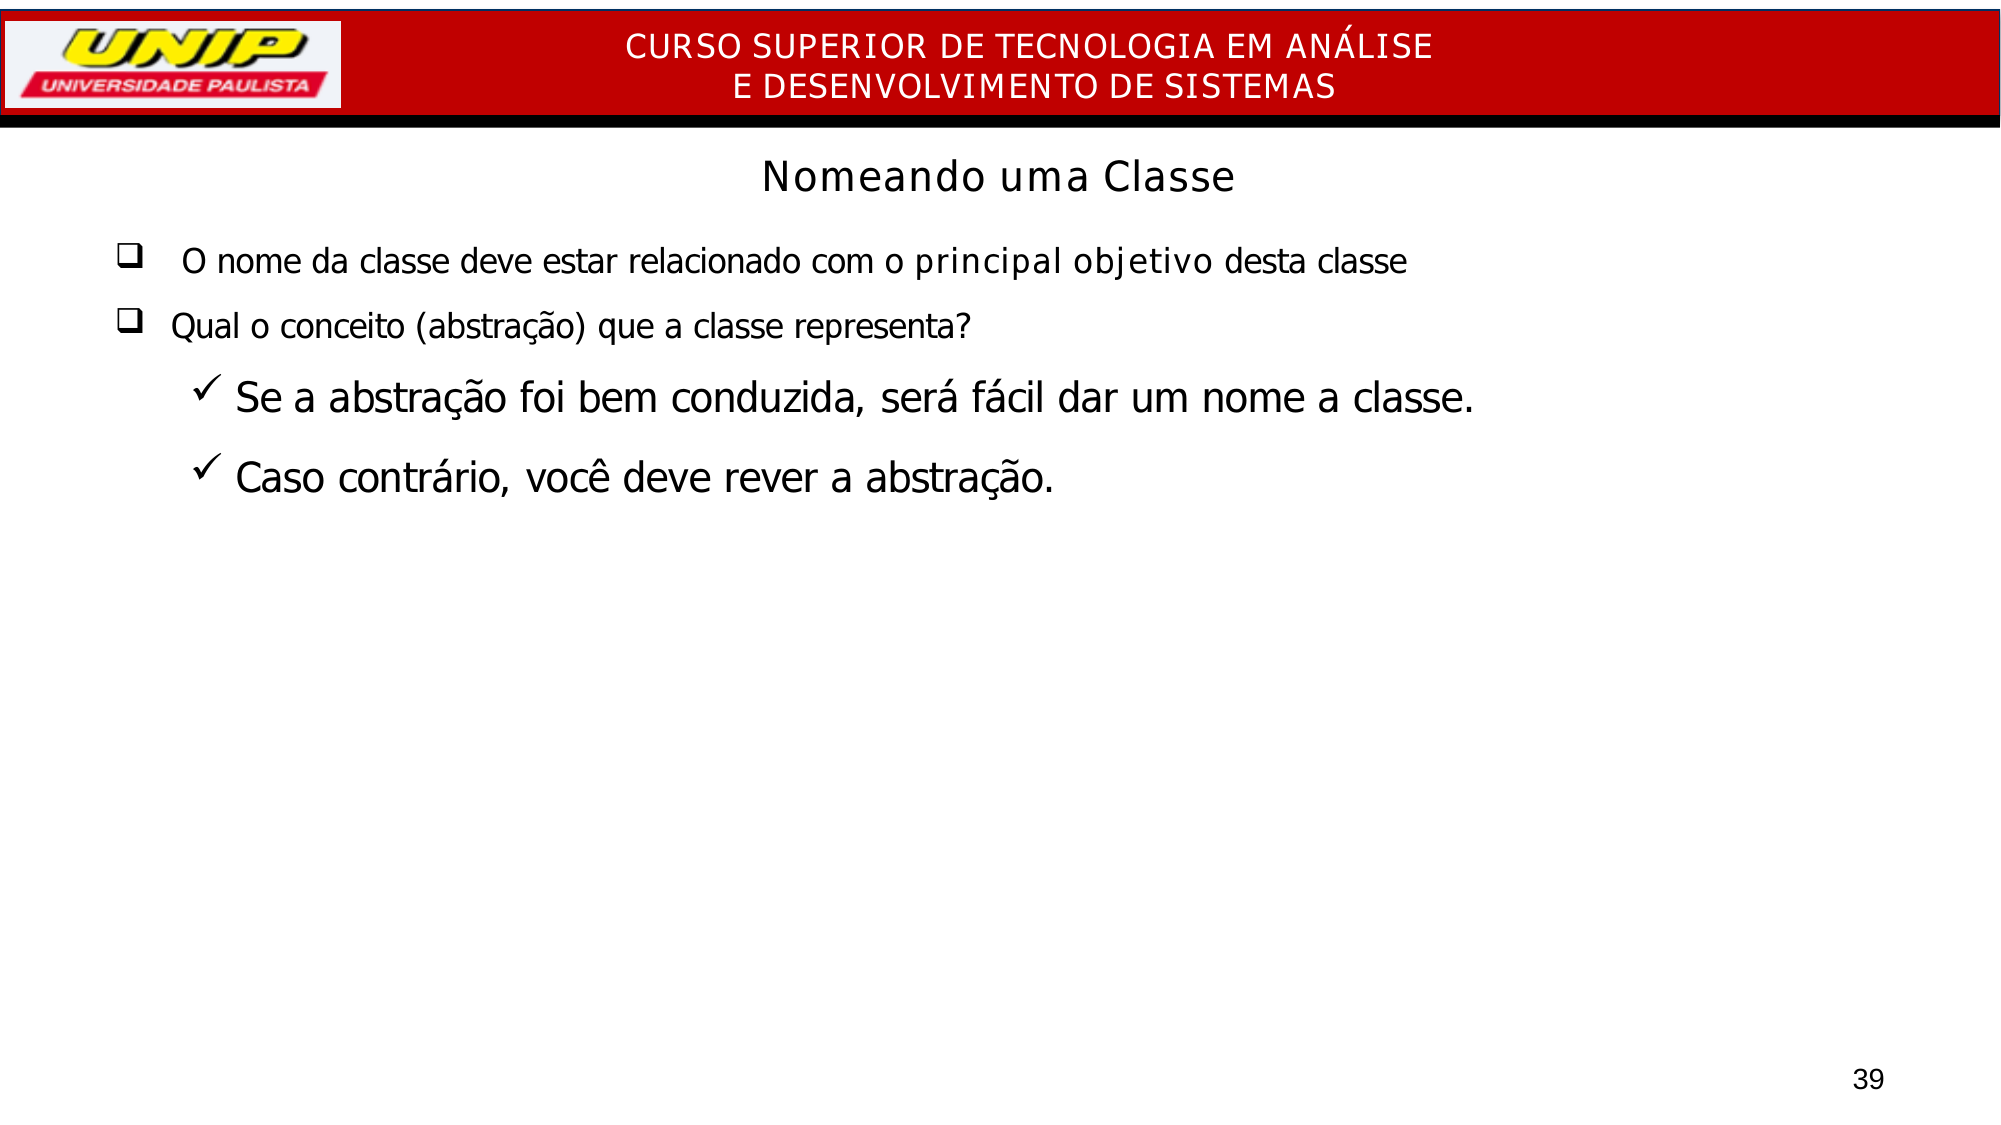

# Nomeando uma Classe
 O nome da classe deve estar relacionado com o principal objetivo desta classe
Qual o conceito (abstração) que a classe representa?
Se a abstração foi bem conduzida, será fácil dar um nome a classe.
Caso contrário, você deve rever a abstração.
39